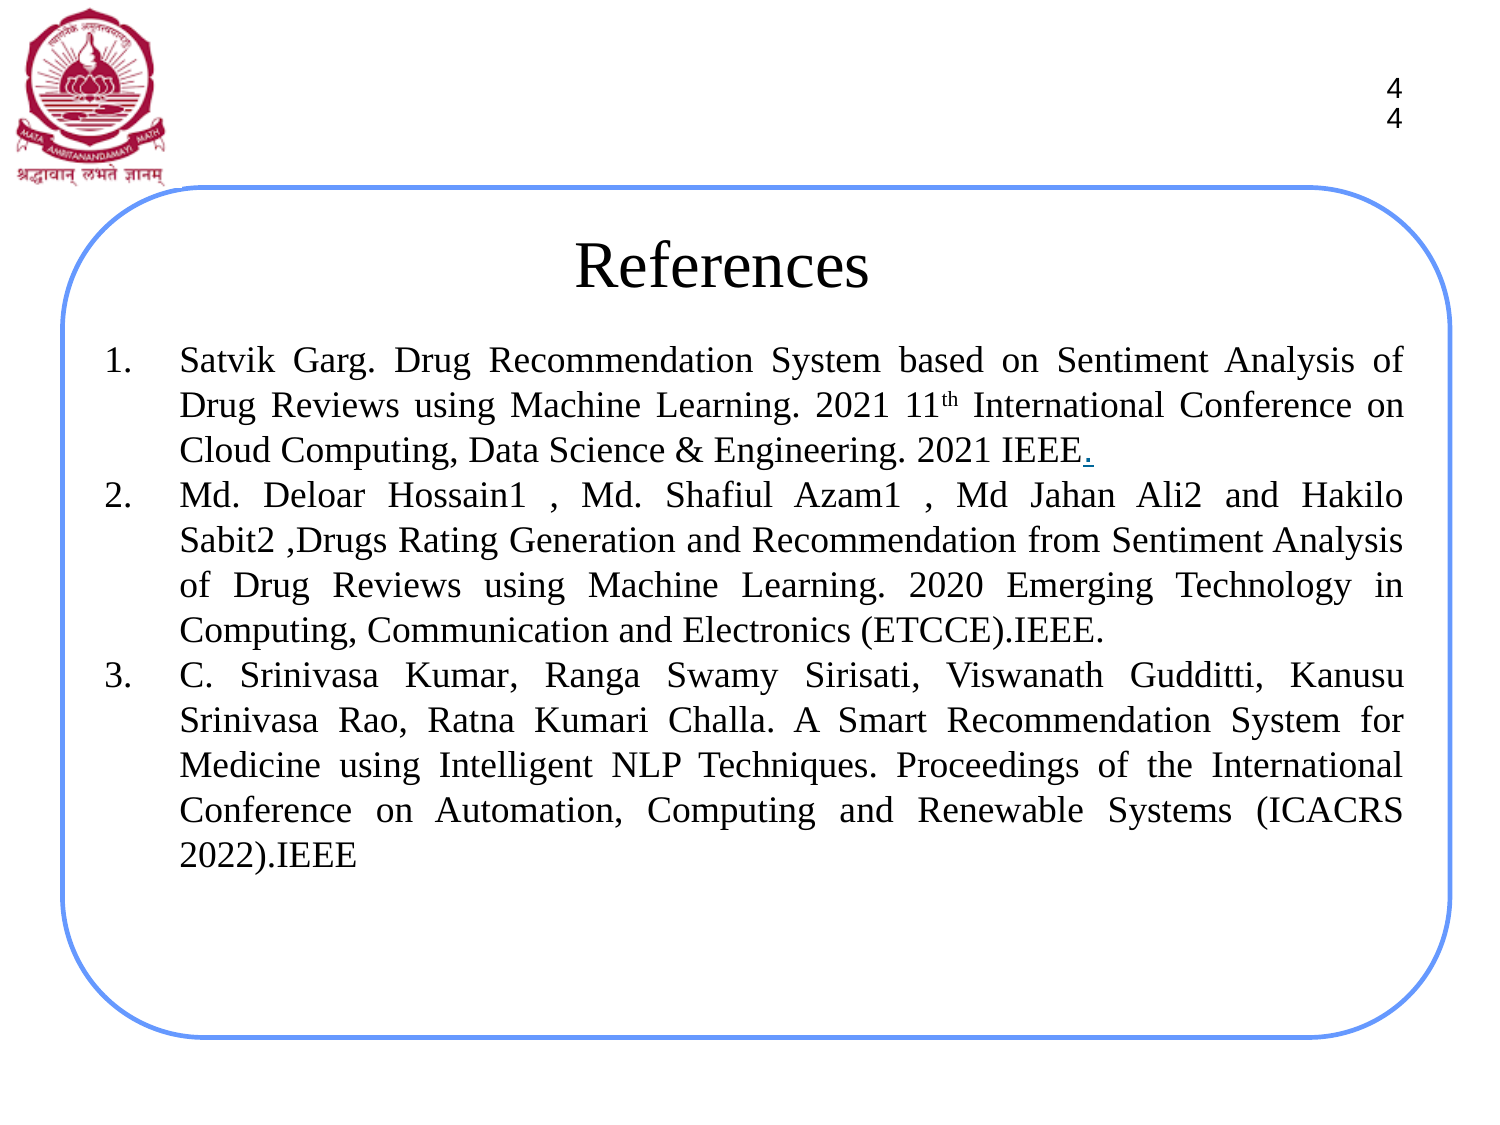

44
# References
Satvik Garg. Drug Recommendation System based on Sentiment Analysis of Drug Reviews using Machine Learning. 2021 11th International Conference on Cloud Computing, Data Science & Engineering. 2021 IEEE.
Md. Deloar Hossain1 , Md. Shafiul Azam1 , Md Jahan Ali2 and Hakilo Sabit2 ,Drugs Rating Generation and Recommendation from Sentiment Analysis of Drug Reviews using Machine Learning. 2020 Emerging Technology in Computing, Communication and Electronics (ETCCE).IEEE.
C. Srinivasa Kumar, Ranga Swamy Sirisati, Viswanath Gudditti, Kanusu Srinivasa Rao, Ratna Kumari Challa. A Smart Recommendation System for Medicine using Intelligent NLP Techniques. Proceedings of the International Conference on Automation, Computing and Renewable Systems (ICACRS 2022).IEEE